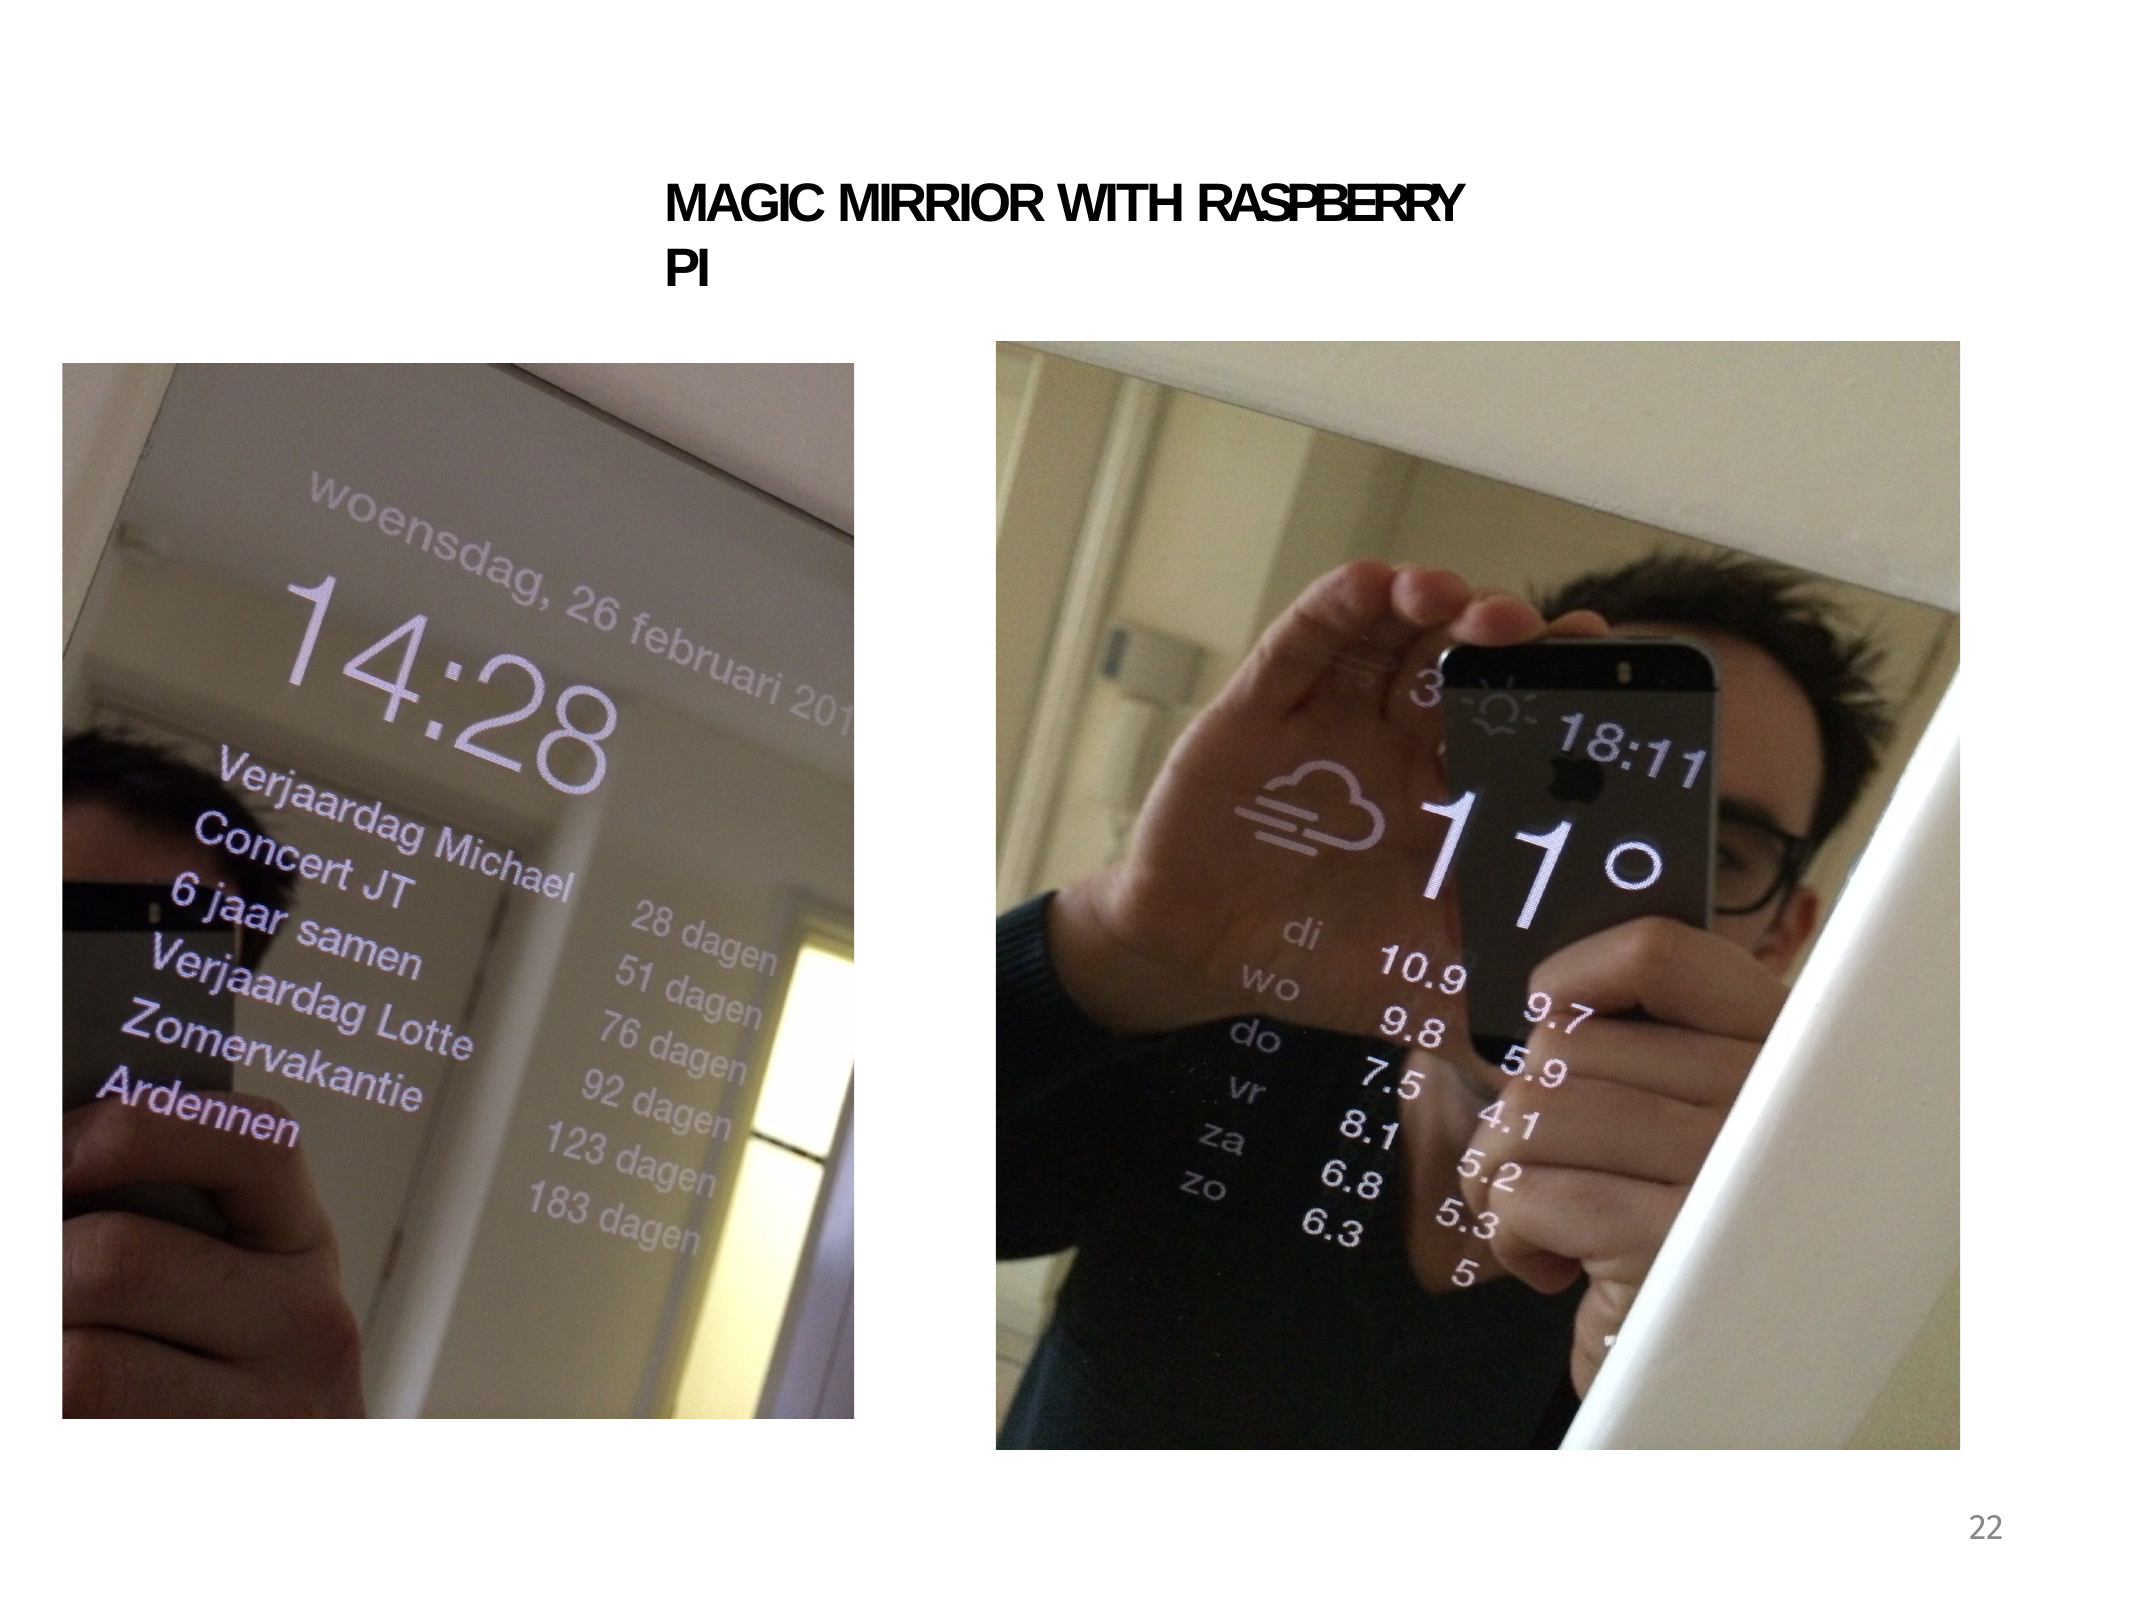

# MAGIC MIRRIOR WITH RASPBERRY PI

22